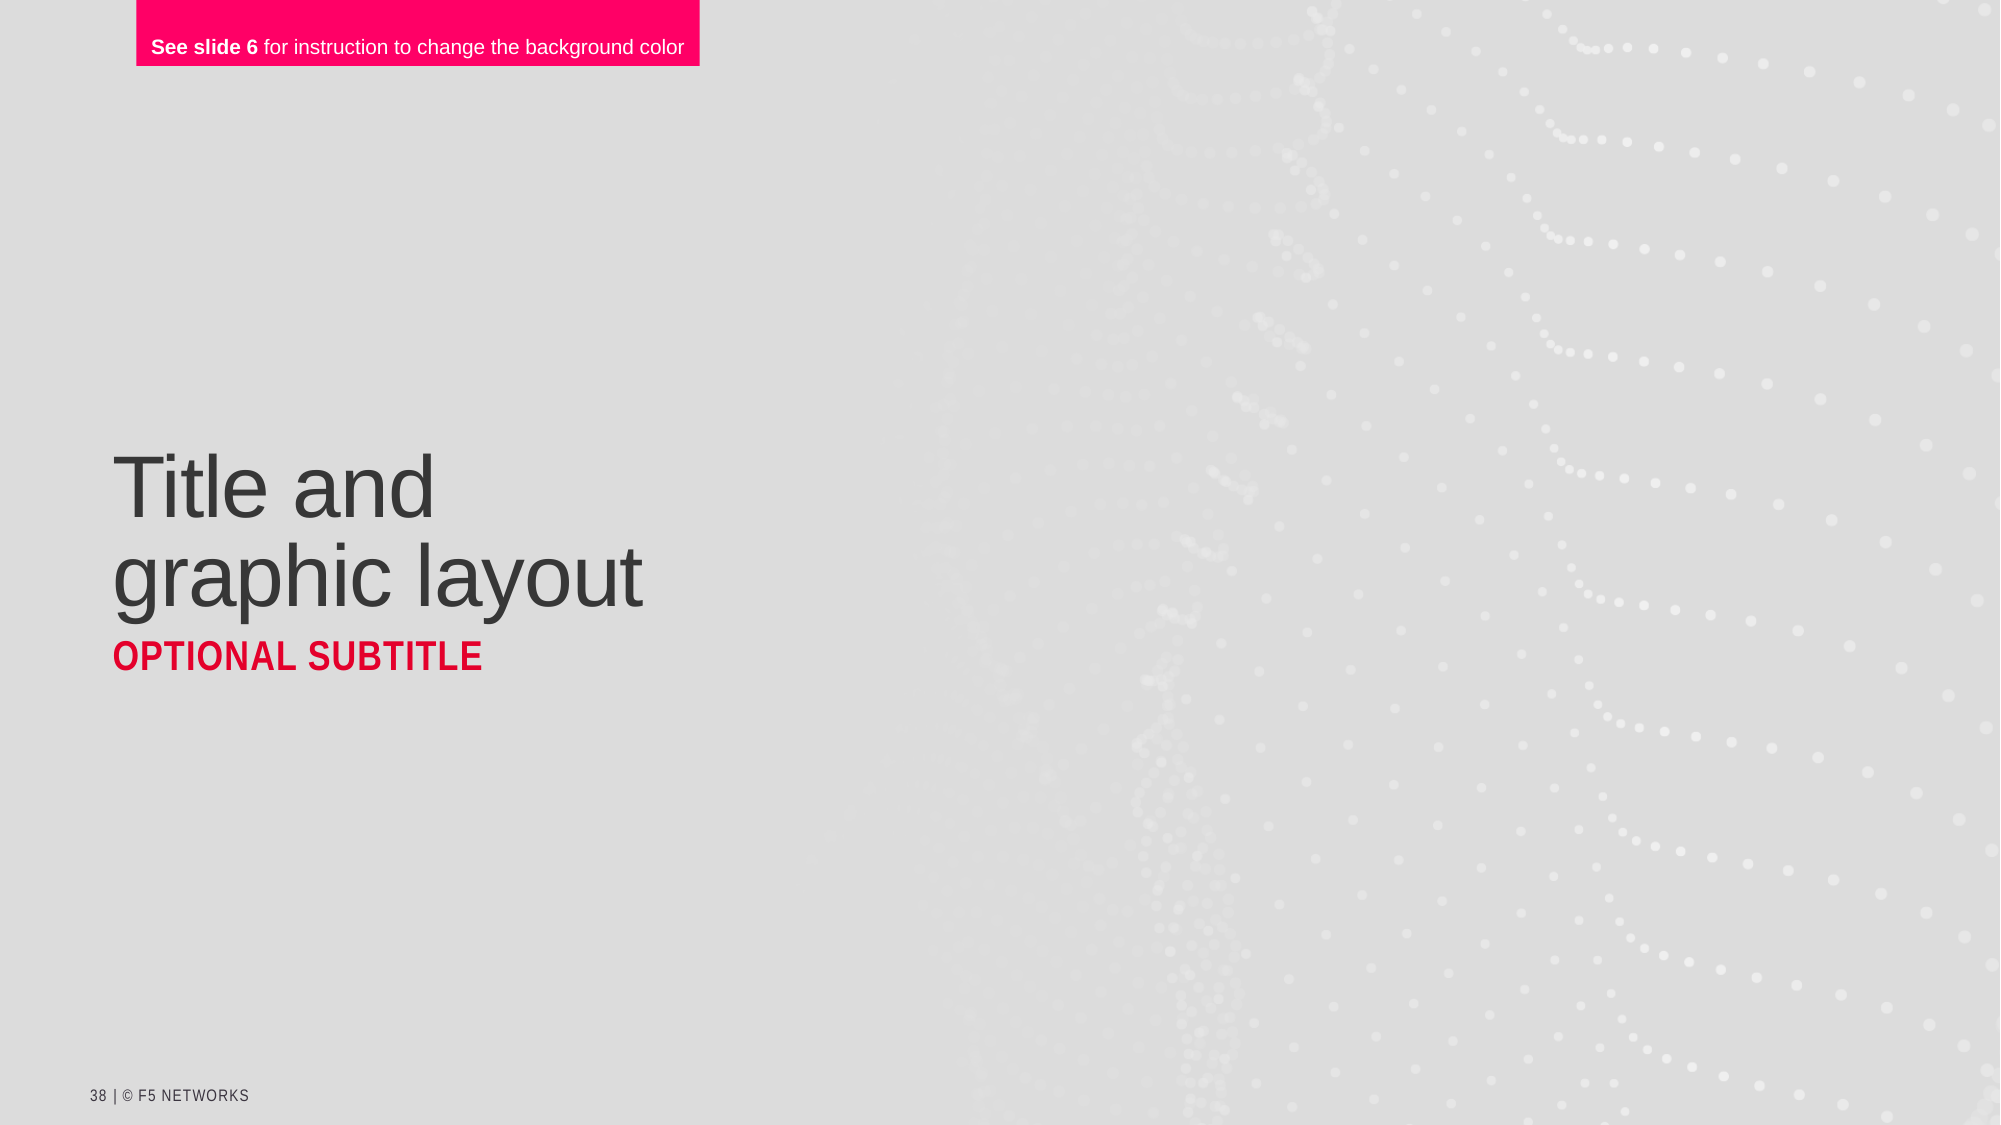

See slide 6 for instruction to change the background color
Title and
graphic layout
Optional subtitle